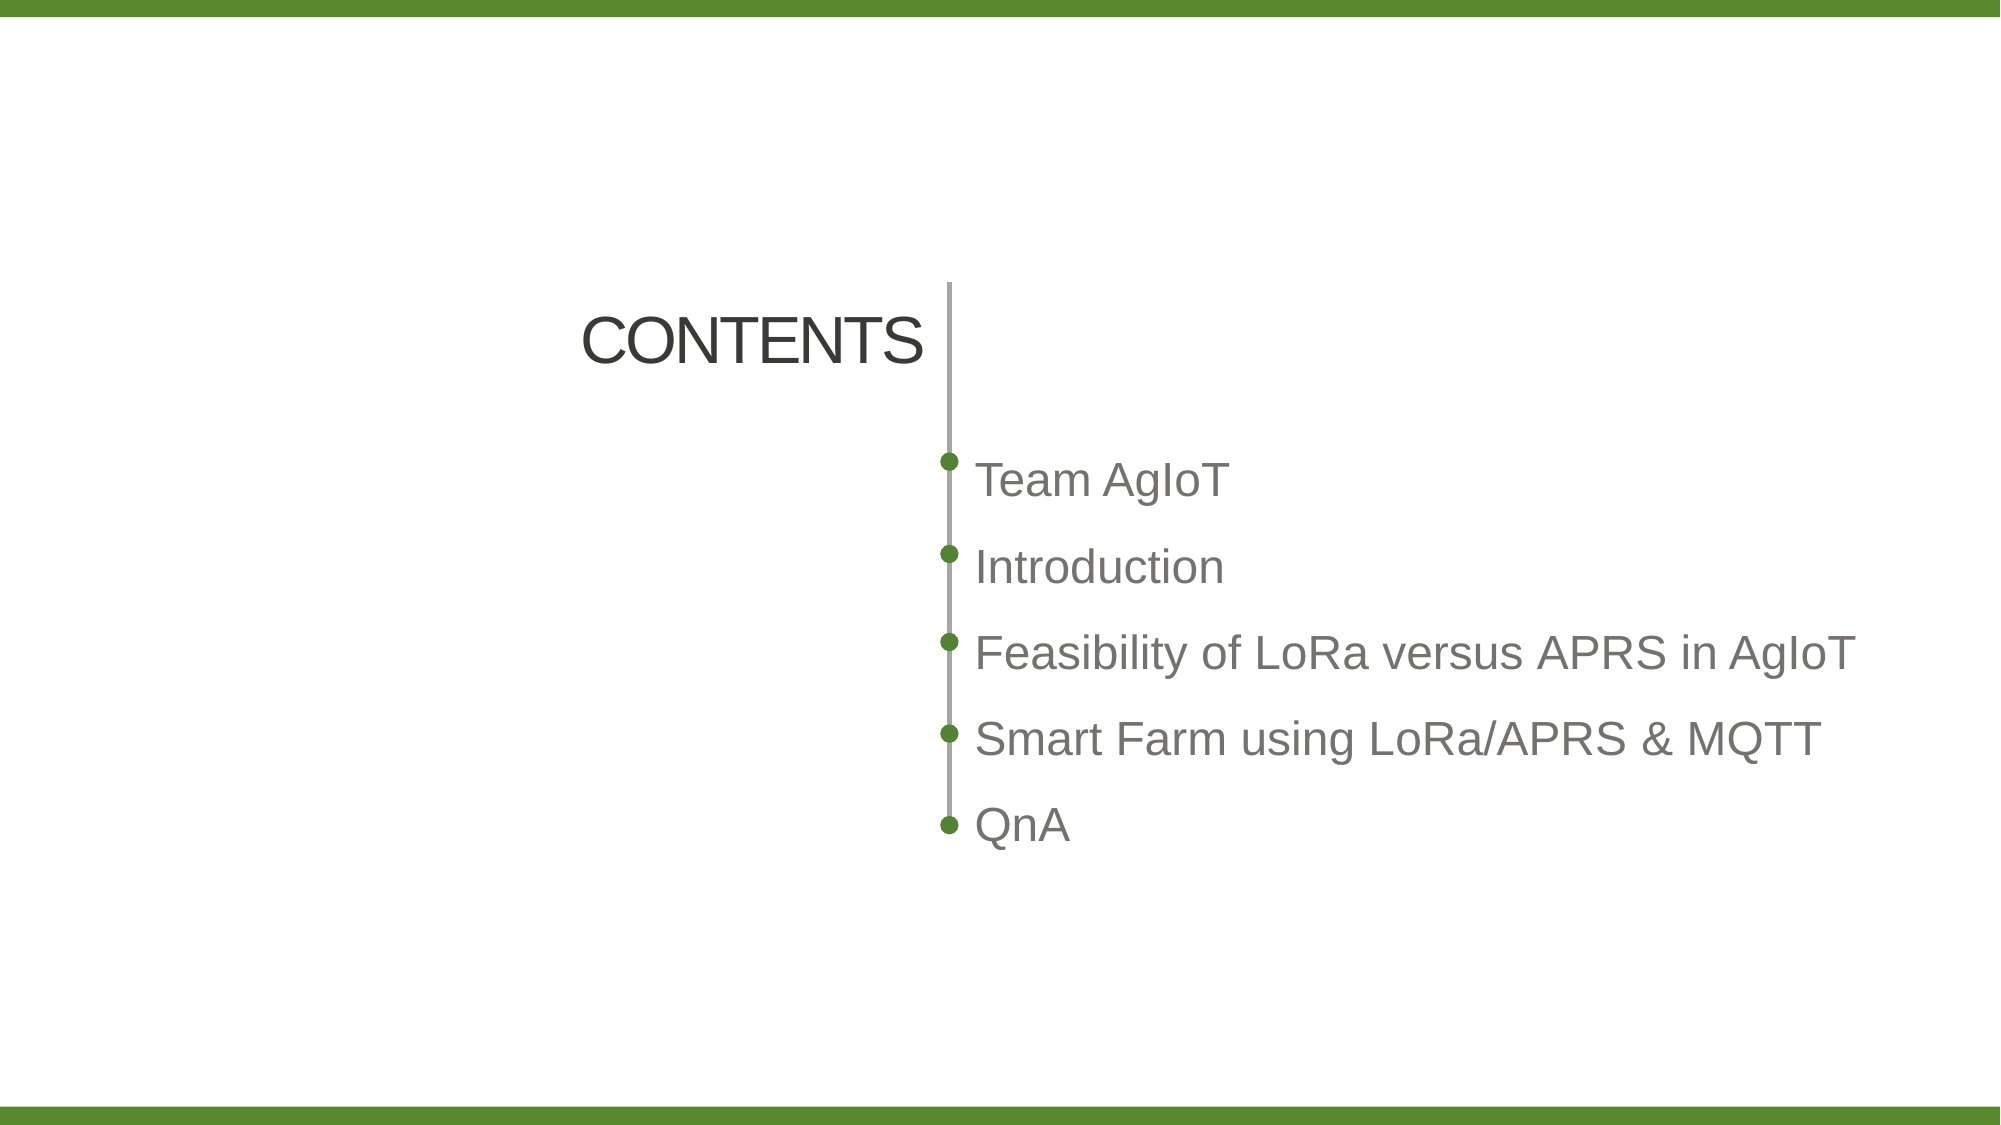

CONTENTS
Team AgIoT
Introduction
Feasibility of LoRa versus APRS in AgIoT
Smart Farm using LoRa/APRS & MQTT
QnA